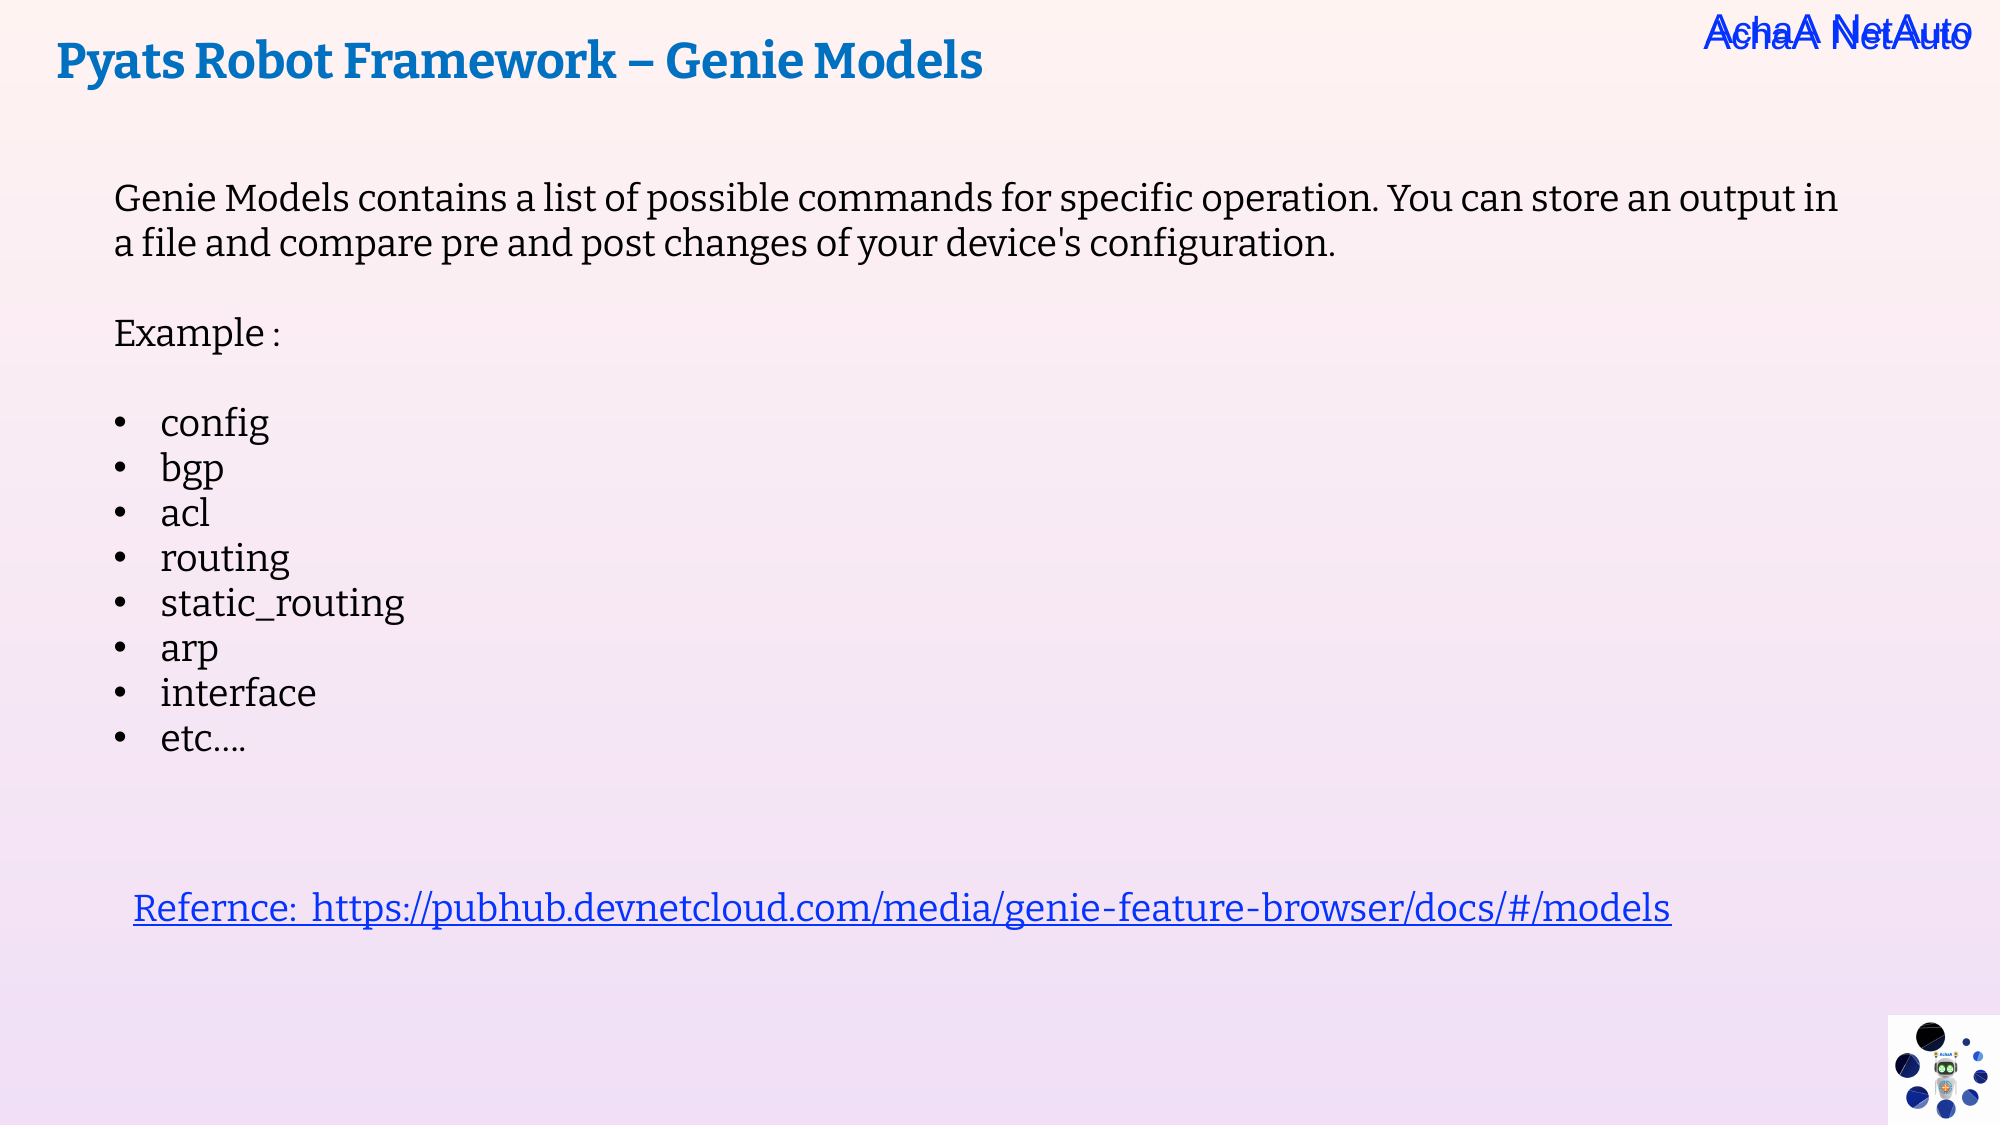

Pyats Robot Framework – Genie Models
Genie Models contains a list of possible commands for specific operation. You can store an output in a file and compare pre and post changes of your device's configuration.

Example :

config
bgp
acl
routing
static_routing
arp
interface
etc….
Refernce:  https://pubhub.devnetcloud.com/media/genie-feature-browser/docs/#/models